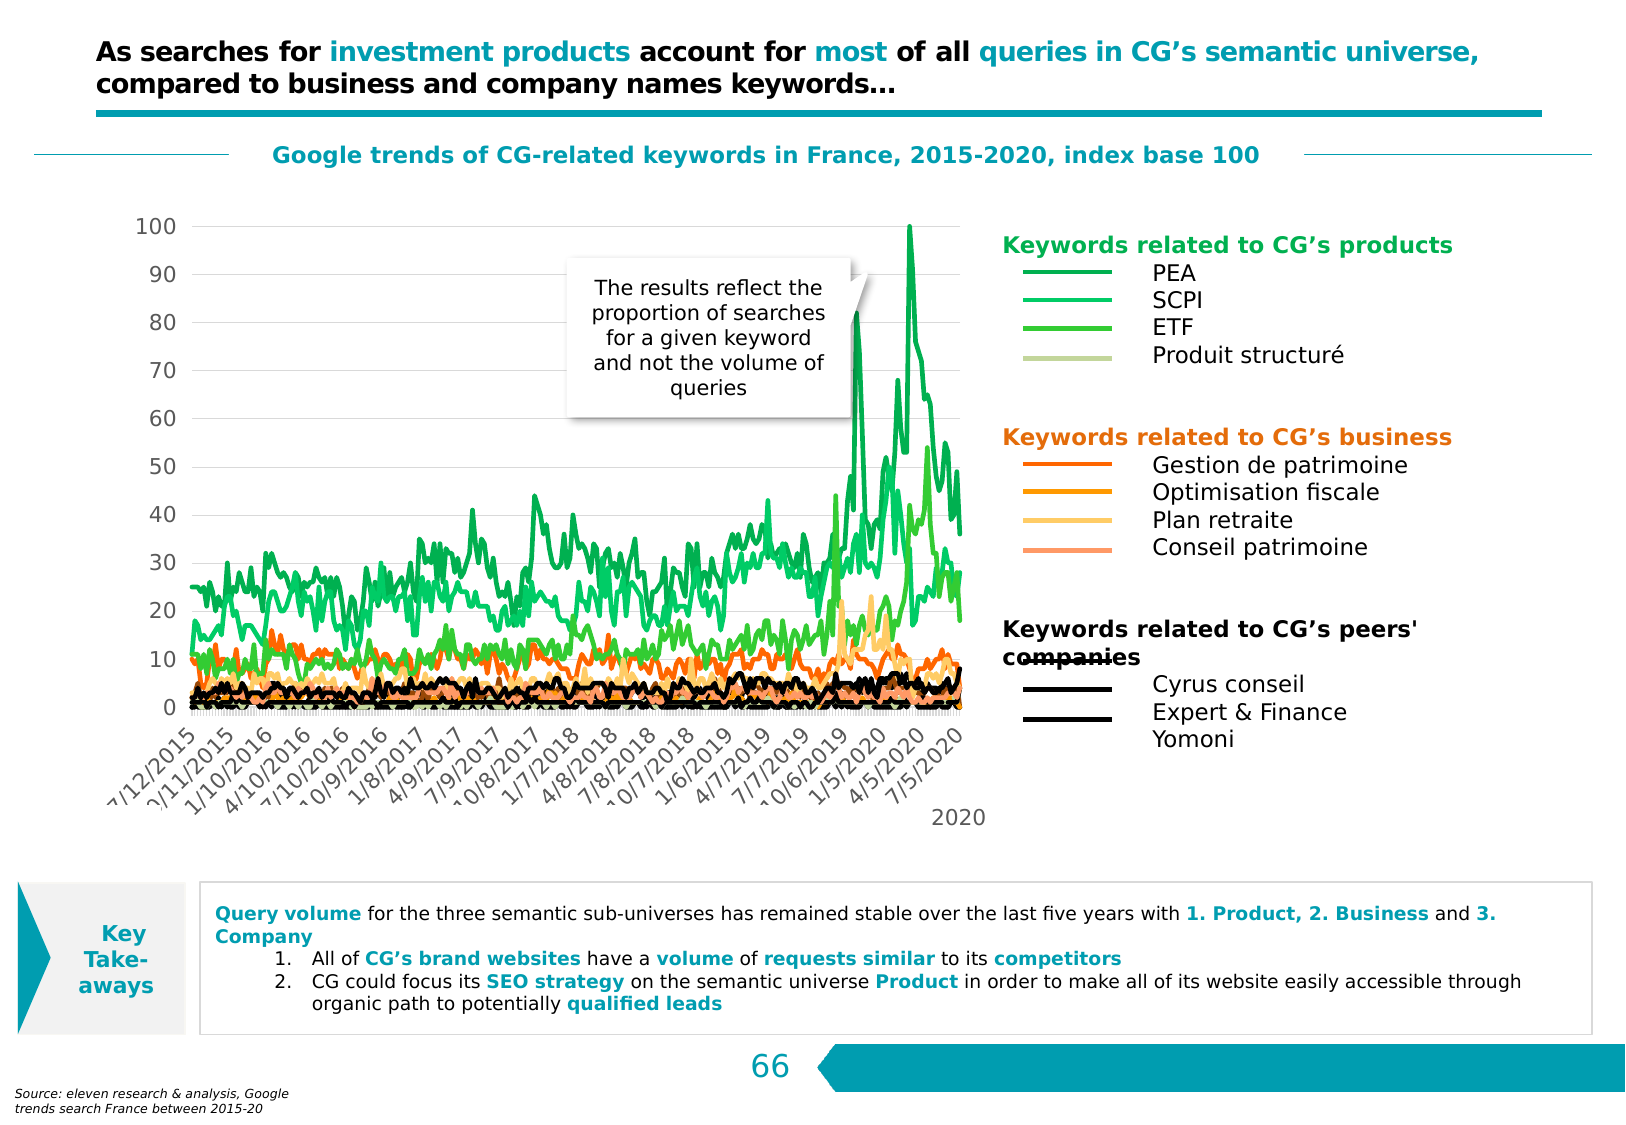

# As searches for investment products account for most of all queries in CG’s semantic universe, compared to business and company names keywords…
Google trends of CG-related keywords in France, 2015-2020, index base 100

### Chart

| Category | PEA: (France) | SCPI: (France) | gestion de patrimoine: (France) | yomoni: (France) | Expert et finance: (France) | ETF: (France) | CGP: (France) | crystal finance: (France) | optimisation fiscale: (France) | produit structuré : (France) | cyrus conseil: (France) | plan retraite: (France) | conseil patrimoine: (France) | primonial: (France) |
|---|---|---|---|---|---|---|---|---|---|---|---|---|---|---|
| 42197 | 25.0 | 11.0 | 10.0 | 0.0 | 0.0 | 11.0 | 2.0 | 0.0 | 2.0 | 1.0 | 1.0 | 3.0 | 2.0 | 2.0 |
| 42204 | 25.0 | 18.0 | 9.0 | 0.0 | 1.0 | 11.0 | 3.0 | 1.0 | 1.0 | 2.0 | 1.0 | 3.0 | 2.0 | 2.0 |
| 42211 | 25.0 | 17.0 | 10.0 | 1.0 | 1.0 | 11.0 | 5.0 | 0.0 | 1.0 | 1.0 | 1.0 | 3.0 | 3.0 | 4.0 |
| 42218 | 24.0 | 14.0 | 5.0 | 1.0 | 2.0 | 8.0 | 2.0 | 0.0 | 1.0 | 0.0 | 1.0 | 3.0 | 3.0 | 2.0 |
| 42225 | 25.0 | 15.0 | 4.0 | 2.0 | 0.0 | 11.0 | 1.0 | 0.0 | 1.0 | 0.0 | 2.0 | 2.0 | 2.0 | 3.0 |
| 42232 | 21.0 | 14.0 | 5.0 | 1.0 | 1.0 | 7.0 | 2.0 | 0.0 | 2.0 | 0.0 | 0.0 | 3.0 | 3.0 | 2.0 |
| 42239 | 26.0 | 14.0 | 10.0 | 1.0 | 1.0 | 12.0 | 1.0 | 0.0 | 1.0 | 1.0 | 1.0 | 5.0 | 3.0 | 3.0 |
| 42246 | 24.0 | 15.0 | 9.0 | 1.0 | 1.0 | 10.0 | 4.0 | 1.0 | 1.0 | 1.0 | 1.0 | 6.0 | 3.0 | 3.0 |
| 42253 | 20.0 | 16.0 | 13.0 | 1.0 | 1.0 | 6.0 | 2.0 | 0.0 | 1.0 | 0.0 | 1.0 | 5.0 | 3.0 | 4.0 |
| 42260 | 23.0 | 17.0 | 8.0 | 1.0 | 1.0 | 8.0 | 3.0 | 2.0 | 1.0 | 1.0 | 0.0 | 4.0 | 5.0 | 3.0 |
| 42267 | 21.0 | 15.0 | 10.0 | 1.0 | 1.0 | 8.0 | 3.0 | 0.0 | 1.0 | 1.0 | 1.0 | 6.0 | 4.0 | 5.0 |
| 42274 | 21.0 | 21.0 | 10.0 | 2.0 | 1.0 | 8.0 | 3.0 | 1.0 | 2.0 | 1.0 | 1.0 | 5.0 | 3.0 | 3.0 |
| 42281 | 30.0 | 23.0 | 9.0 | 1.0 | 0.0 | 10.0 | 3.0 | 1.0 | 2.0 | 1.0 | 1.0 | 6.0 | 4.0 | 5.0 |
| 42288 | 22.0 | 23.0 | 9.0 | 2.0 | 1.0 | 7.0 | 5.0 | 0.0 | 2.0 | 1.0 | 1.0 | 5.0 | 4.0 | 3.0 |
| 42295 | 25.0 | 19.0 | 8.0 | 1.0 | 1.0 | 10.0 | 4.0 | 0.0 | 2.0 | 1.0 | 3.0 | 7.0 | 3.0 | 3.0 |
| 42302 | 24.0 | 20.0 | 12.0 | 1.0 | 1.0 | 5.0 | 2.0 | 1.0 | 1.0 | 1.0 | 1.0 | 4.0 | 2.0 | 3.0 |
| 42309 | 28.0 | 17.0 | 7.0 | 1.0 | 2.0 | 7.0 | 4.0 | 0.0 | 2.0 | 1.0 | 2.0 | 5.0 | 3.0 | 3.0 |
| 42316 | 26.0 | 14.0 | 7.0 | 1.0 | 1.0 | 7.0 | 3.0 | 0.0 | 2.0 | 0.0 | 1.0 | 5.0 | 2.0 | 5.0 |
| 42323 | 24.0 | 17.0 | 8.0 | 1.0 | 1.0 | 10.0 | 3.0 | 0.0 | 1.0 | 1.0 | 1.0 | 4.0 | 3.0 | 4.0 |
| 42330 | 24.0 | 17.0 | 9.0 | 2.0 | 1.0 | 8.0 | 2.0 | 1.0 | 1.0 | 1.0 | 1.0 | 4.0 | 3.0 | 2.0 |
| 42337 | 29.0 | 17.0 | 6.0 | 1.0 | 1.0 | 8.0 | 2.0 | 1.0 | 1.0 | 1.0 | 1.0 | 3.0 | 2.0 | 3.0 |
| 42344 | 23.0 | 16.0 | 7.0 | 1.0 | 1.0 | 13.0 | 2.0 | 1.0 | 2.0 | 1.0 | 1.0 | 7.0 | 1.0 | 3.0 |
| 42351 | 25.0 | 15.0 | 8.0 | 1.0 | 1.0 | 6.0 | 3.0 | 1.0 | 2.0 | 1.0 | 1.0 | 5.0 | 1.0 | 3.0 |
| 42358 | 24.0 | 14.0 | 6.0 | 1.0 | 1.0 | 7.0 | 1.0 | 1.0 | 1.0 | 1.0 | 0.0 | 6.0 | 2.0 | 3.0 |
| 42365 | 20.0 | 13.0 | 4.0 | 2.0 | 1.0 | 7.0 | 1.0 | 0.0 | 1.0 | 1.0 | 1.0 | 6.0 | 1.0 | 2.0 |
| 42372 | 32.0 | 17.0 | 9.0 | 2.0 | 1.0 | 14.0 | 3.0 | 1.0 | 1.0 | 1.0 | 0.0 | 3.0 | 4.0 | 3.0 |
| 42379 | 29.0 | 22.0 | 10.0 | 4.0 | 1.0 | 10.0 | 2.0 | 1.0 | 1.0 | 1.0 | 1.0 | 7.0 | 5.0 | 3.0 |
| 42386 | 32.0 | 24.0 | 16.0 | 5.0 | 1.0 | 12.0 | 4.0 | 0.0 | 1.0 | 1.0 | 1.0 | 7.0 | 3.0 | 4.0 |
| 42393 | 30.0 | 24.0 | 13.0 | 5.0 | 1.0 | 11.0 | 3.0 | 1.0 | 3.0 | 1.0 | 1.0 | 6.0 | 3.0 | 4.0 |
| 42400 | 28.0 | 22.0 | 11.0 | 2.0 | 0.0 | 11.0 | 3.0 | 0.0 | 2.0 | 0.0 | 1.0 | 7.0 | 5.0 | 5.0 |
| 42407 | 27.0 | 20.0 | 15.0 | 3.0 | 1.0 | 11.0 | 3.0 | 0.0 | 1.0 | 1.0 | 1.0 | 4.0 | 3.0 | 4.0 |
| 42414 | 28.0 | 20.0 | 12.0 | 1.0 | 1.0 | 11.0 | 3.0 | 0.0 | 2.0 | 1.0 | 1.0 | 5.0 | 3.0 | 4.0 |
| 42421 | 27.0 | 21.0 | 11.0 | 1.0 | 0.0 | 8.0 | 3.0 | 0.0 | 2.0 | 1.0 | 1.0 | 5.0 | 3.0 | 2.0 |
| 42428 | 25.0 | 23.0 | 12.0 | 2.0 | 1.0 | 13.0 | 3.0 | 1.0 | 1.0 | 0.0 | 1.0 | 6.0 | 3.0 | 4.0 |
| 42435 | 24.0 | 25.0 | 13.0 | 2.0 | 1.0 | 11.0 | 3.0 | 0.0 | 2.0 | 1.0 | 1.0 | 5.0 | 3.0 | 4.0 |
| 42442 | 28.0 | 28.0 | 13.0 | 2.0 | 0.0 | 10.0 | 5.0 | 1.0 | 2.0 | 1.0 | 1.0 | 5.0 | 2.0 | 3.0 |
| 42449 | 27.0 | 22.0 | 10.0 | 1.0 | 1.0 | 7.0 | 4.0 | 0.0 | 2.0 | 0.0 | 1.0 | 4.0 | 4.0 | 2.0 |
| 42456 | 23.0 | 19.0 | 13.0 | 1.0 | 1.0 | 5.0 | 4.0 | 1.0 | 2.0 | 1.0 | 1.0 | 5.0 | 3.0 | 3.0 |
| 42463 | 26.0 | 24.0 | 10.0 | 1.0 | 1.0 | 5.0 | 4.0 | 0.0 | 3.0 | 1.0 | 1.0 | 4.0 | 3.0 | 3.0 |
| 42470 | 25.0 | 22.0 | 10.0 | 1.0 | 1.0 | 9.0 | 3.0 | 0.0 | 3.0 | 0.0 | 1.0 | 6.0 | 3.0 | 4.0 |
| 42477 | 26.0 | 23.0 | 9.0 | 2.0 | 1.0 | 8.0 | 3.0 | 0.0 | 2.0 | 0.0 | 1.0 | 5.0 | 5.0 | 2.0 |
| 42484 | 26.0 | 20.0 | 11.0 | 2.0 | 1.0 | 9.0 | 2.0 | 0.0 | 2.0 | 2.0 | 1.0 | 5.0 | 4.0 | 3.0 |
| 42491 | 29.0 | 16.0 | 11.0 | 1.0 | 0.0 | 10.0 | 1.0 | 0.0 | 1.0 | 1.0 | 1.0 | 6.0 | 2.0 | 3.0 |
| 42498 | 27.0 | 25.0 | 12.0 | 2.0 | 1.0 | 9.0 | 3.0 | 1.0 | 1.0 | 1.0 | 1.0 | 5.0 | 3.0 | 4.0 |
| 42505 | 26.0 | 18.0 | 10.0 | 1.0 | 0.0 | 10.0 | 2.0 | 0.0 | 2.0 | 0.0 | 1.0 | 7.0 | 2.0 | 2.0 |
| 42512 | 27.0 | 22.0 | 12.0 | 3.0 | 1.0 | 8.0 | 4.0 | 0.0 | 1.0 | 1.0 | 1.0 | 5.0 | 2.0 | 3.0 |
| 42519 | 23.0 | 24.0 | 11.0 | 3.0 | 1.0 | 9.0 | 2.0 | 0.0 | 1.0 | 1.0 | 1.0 | 5.0 | 4.0 | 3.0 |
| 42526 | 27.0 | 24.0 | 11.0 | 2.0 | 1.0 | 8.0 | 4.0 | 0.0 | 1.0 | 0.0 | 2.0 | 5.0 | 2.0 | 3.0 |
| 42533 | 23.0 | 18.0 | 11.0 | 3.0 | 1.0 | 9.0 | 4.0 | 0.0 | 1.0 | 1.0 | 1.0 | 6.0 | 3.0 | 3.0 |
| 42540 | 27.0 | 16.0 | 11.0 | 3.0 | 1.0 | 12.0 | 3.0 | 0.0 | 1.0 | 1.0 | 1.0 | 3.0 | 4.0 | 2.0 |
| 42547 | 25.0 | 17.0 | 8.0 | 1.0 | 0.0 | 11.0 | 2.0 | 0.0 | 1.0 | 1.0 | 1.0 | 3.0 | 3.0 | 3.0 |
| 42554 | 21.0 | 16.0 | 10.0 | 3.0 | 1.0 | 8.0 | 4.0 | 0.0 | 2.0 | 1.0 | 1.0 | 3.0 | 3.0 | 2.0 |
| 42561 | 15.0 | 12.0 | 9.0 | 1.0 | 1.0 | 9.0 | 1.0 | 0.0 | 1.0 | 1.0 | 0.0 | 5.0 | 3.0 | 2.0 |
| 42568 | 19.0 | 18.0 | 8.0 | 2.0 | 1.0 | 8.0 | 3.0 | 0.0 | 2.0 | 1.0 | 1.0 | 3.0 | 2.0 | 4.0 |
| 42575 | 23.0 | 17.0 | 10.0 | 2.0 | 1.0 | 10.0 | 2.0 | 0.0 | 1.0 | 0.0 | 1.0 | 4.0 | 2.0 | 3.0 |
| 42582 | 22.0 | 13.0 | 8.0 | 2.0 | 1.0 | 9.0 | 3.0 | 1.0 | 0.0 | 2.0 | 0.0 | 4.0 | 2.0 | 3.0 |
| 42589 | 16.0 | 12.0 | 6.0 | 1.0 | 0.0 | 12.0 | 1.0 | 0.0 | 1.0 | 0.0 | 1.0 | 4.0 | 1.0 | 2.0 |
| 42596 | 18.0 | 14.0 | 7.0 | 2.0 | 1.0 | 9.0 | 1.0 | 0.0 | 2.0 | 0.0 | 1.0 | 3.0 | 1.0 | 1.0 |
| 42603 | 22.0 | 20.0 | 9.0 | 1.0 | 1.0 | 8.0 | 2.0 | 0.0 | 1.0 | 0.0 | 1.0 | 8.0 | 3.0 | 3.0 |
| 42610 | 29.0 | 20.0 | 9.0 | 2.0 | 1.0 | 10.0 | 2.0 | 0.0 | 1.0 | 0.0 | 1.0 | 5.0 | 2.0 | 3.0 |
| 42617 | 26.0 | 17.0 | 10.0 | 2.0 | 1.0 | 14.0 | 4.0 | 0.0 | 1.0 | 1.0 | 1.0 | 4.0 | 2.0 | 3.0 |
| 42624 | 22.0 | 25.0 | 10.0 | 2.0 | 1.0 | 11.0 | 3.0 | 1.0 | 1.0 | 0.0 | 1.0 | 6.0 | 6.0 | 2.0 |
| 42631 | 26.0 | 23.0 | 12.0 | 2.0 | 0.0 | 10.0 | 3.0 | 0.0 | 1.0 | 1.0 | 1.0 | 4.0 | 4.0 | 3.0 |
| 42638 | 21.0 | 22.0 | 10.0 | 4.0 | 1.0 | 6.0 | 4.0 | 0.0 | 1.0 | 1.0 | 0.0 | 4.0 | 3.0 | 6.0 |
| 42645 | 24.0 | 30.0 | 9.0 | 2.0 | 1.0 | 9.0 | 2.0 | 0.0 | 1.0 | 1.0 | 1.0 | 7.0 | 3.0 | 3.0 |
| 42652 | 29.0 | 23.0 | 11.0 | 4.0 | 1.0 | 10.0 | 4.0 | 0.0 | 1.0 | 1.0 | 1.0 | 4.0 | 4.0 | 2.0 |
| 42659 | 22.0 | 22.0 | 11.0 | 3.0 | 1.0 | 9.0 | 3.0 | 0.0 | 1.0 | 1.0 | 1.0 | 4.0 | 5.0 | 5.0 |
| 42666 | 28.0 | 23.0 | 10.0 | 2.0 | 0.0 | 8.0 | 3.0 | 0.0 | 2.0 | 1.0 | 1.0 | 4.0 | 4.0 | 5.0 |
| 42673 | 23.0 | 23.0 | 8.0 | 2.0 | 0.0 | 8.0 | 1.0 | 1.0 | 1.0 | 0.0 | 1.0 | 5.0 | 2.0 | 3.0 |
| 42680 | 25.0 | 20.0 | 9.0 | 2.0 | 1.0 | 7.0 | 3.0 | 0.0 | 2.0 | 1.0 | 1.0 | 6.0 | 2.0 | 4.0 |
| 42687 | 26.0 | 23.0 | 8.0 | 2.0 | 1.0 | 10.0 | 3.0 | 0.0 | 1.0 | 1.0 | 1.0 | 6.0 | 3.0 | 4.0 |
| 42694 | 27.0 | 23.0 | 10.0 | 3.0 | 0.0 | 10.0 | 3.0 | 0.0 | 1.0 | 1.0 | 1.0 | 8.0 | 2.0 | 3.0 |
| 42701 | 24.0 | 24.0 | 7.0 | 2.0 | 1.0 | 12.0 | 5.0 | 0.0 | 1.0 | 1.0 | 1.0 | 8.0 | 2.0 | 4.0 |
| 42708 | 26.0 | 18.0 | 11.0 | 3.0 | 0.0 | 7.0 | 3.0 | 1.0 | 2.0 | 1.0 | 1.0 | 4.0 | 2.0 | 3.0 |
| 42715 | 30.0 | 23.0 | 10.0 | 2.0 | 0.0 | 7.0 | 3.0 | 1.0 | 2.0 | 1.0 | 0.0 | 5.0 | 2.0 | 6.0 |
| 42722 | 24.0 | 15.0 | 5.0 | 3.0 | 1.0 | 7.0 | 3.0 | 0.0 | 2.0 | 0.0 | 1.0 | 6.0 | 2.0 | 4.0 |
| 42729 | 22.0 | 15.0 | 6.0 | 2.0 | 2.0 | 8.0 | 1.0 | 1.0 | 1.0 | 0.0 | 1.0 | 4.0 | 2.0 | 4.0 |
| 42736 | 35.0 | 23.0 | 9.0 | 4.0 | 1.0 | 12.0 | 1.0 | 1.0 | 1.0 | 1.0 | 1.0 | 5.0 | 4.0 | 4.0 |
| 42743 | 34.0 | 27.0 | 10.0 | 2.0 | 1.0 | 10.0 | 2.0 | 0.0 | 1.0 | 0.0 | 1.0 | 4.0 | 5.0 | 5.0 |
| 42750 | 30.0 | 22.0 | 10.0 | 2.0 | 1.0 | 9.0 | 5.0 | 0.0 | 1.0 | 1.0 | 1.0 | 7.0 | 4.0 | 4.0 |
| 42757 | 31.0 | 26.0 | 10.0 | 3.0 | 2.0 | 11.0 | 1.0 | 1.0 | 1.0 | 0.0 | 1.0 | 4.0 | 3.0 | 4.0 |
| 42764 | 30.0 | 20.0 | 11.0 | 4.0 | 1.0 | 8.0 | 5.0 | 0.0 | 1.0 | 1.0 | 1.0 | 6.0 | 3.0 | 5.0 |
| 42771 | 34.0 | 26.0 | 10.0 | 3.0 | 1.0 | 11.0 | 3.0 | 0.0 | 2.0 | 1.0 | 1.0 | 5.0 | 3.0 | 4.0 |
| 42778 | 26.0 | 26.0 | 8.0 | 4.0 | 1.0 | 12.0 | 3.0 | 0.0 | 1.0 | 1.0 | 1.0 | 5.0 | 3.0 | 5.0 |
| 42785 | 34.0 | 23.0 | 10.0 | 2.0 | 1.0 | 14.0 | 2.0 | 1.0 | 1.0 | 0.0 | 1.0 | 6.0 | 4.0 | 6.0 |
| 42792 | 26.0 | 22.0 | 14.0 | 4.0 | 1.0 | 12.0 | 3.0 | 0.0 | 1.0 | 1.0 | 2.0 | 5.0 | 4.0 | 5.0 |
| 42799 | 33.0 | 26.0 | 12.0 | 3.0 | 2.0 | 17.0 | 4.0 | 0.0 | 1.0 | 0.0 | 1.0 | 5.0 | 3.0 | 6.0 |
| 42806 | 32.0 | 20.0 | 10.0 | 3.0 | 1.0 | 10.0 | 5.0 | 0.0 | 2.0 | 1.0 | 1.0 | 3.0 | 2.0 | 5.0 |
| 42813 | 32.0 | 23.0 | 14.0 | 2.0 | 1.0 | 16.0 | 4.0 | 0.0 | 1.0 | 1.0 | 1.0 | 6.0 | 6.0 | 5.0 |
| 42820 | 28.0 | 24.0 | 12.0 | 2.0 | 0.0 | 12.0 | 3.0 | 0.0 | 1.0 | 1.0 | 2.0 | 4.0 | 2.0 | 5.0 |
| 42827 | 31.0 | 26.0 | 10.0 | 3.0 | 1.0 | 11.0 | 4.0 | 0.0 | 3.0 | 1.0 | 0.0 | 5.0 | 3.0 | 4.0 |
| 42834 | 27.0 | 24.0 | 10.0 | 2.0 | 1.0 | 11.0 | 2.0 | 0.0 | 1.0 | 0.0 | 1.0 | 6.0 | 3.0 | 4.0 |
| 42841 | 28.0 | 24.0 | 8.0 | 2.0 | 1.0 | 8.0 | 3.0 | 0.0 | 1.0 | 1.0 | 1.0 | 6.0 | 2.0 | 2.0 |
| 42848 | 30.0 | 24.0 | 11.0 | 1.0 | 1.0 | 13.0 | 2.0 | 0.0 | 2.0 | 0.0 | 1.0 | 4.0 | 3.0 | 4.0 |
| 42855 | 32.0 | 21.0 | 10.0 | 2.0 | 0.0 | 13.0 | 3.0 | 0.0 | 1.0 | 1.0 | 1.0 | 6.0 | 3.0 | 5.0 |
| 42862 | 41.0 | 21.0 | 10.0 | 3.0 | 1.0 | 10.0 | 4.0 | 1.0 | 2.0 | 1.0 | 1.0 | 4.0 | 3.0 | 2.0 |
| 42869 | 34.0 | 24.0 | 12.0 | 3.0 | 1.0 | 9.0 | 1.0 | 0.0 | 1.0 | 1.0 | 1.0 | 5.0 | 4.0 | 6.0 |
| 42876 | 30.0 | 21.0 | 11.0 | 2.0 | 1.0 | 10.0 | 3.0 | 0.0 | 1.0 | 0.0 | 1.0 | 3.0 | 3.0 | 3.0 |
| 42883 | 35.0 | 21.0 | 9.0 | 3.0 | 0.0 | 10.0 | 2.0 | 1.0 | 1.0 | 1.0 | 1.0 | 5.0 | 4.0 | 3.0 |
| 42890 | 34.0 | 21.0 | 11.0 | 2.0 | 1.0 | 13.0 | 3.0 | 1.0 | 1.0 | 1.0 | 1.0 | 5.0 | 3.0 | 3.0 |
| 42897 | 29.0 | 21.0 | 7.0 | 2.0 | 1.0 | 10.0 | 3.0 | 1.0 | 1.0 | 1.0 | 1.0 | 5.0 | 3.0 | 4.0 |
| 42904 | 27.0 | 18.0 | 11.0 | 1.0 | 1.0 | 13.0 | 1.0 | 0.0 | 1.0 | 2.0 | 1.0 | 4.0 | 3.0 | 4.0 |
| 42911 | 31.0 | 19.0 | 12.0 | 2.0 | 0.0 | 12.0 | 3.0 | 0.0 | 2.0 | 1.0 | 1.0 | 4.0 | 4.0 | 3.0 |
| 42918 | 26.0 | 16.0 | 10.0 | 3.0 | 1.0 | 13.0 | 3.0 | 0.0 | 1.0 | 0.0 | 1.0 | 4.0 | 2.0 | 2.0 |
| 42925 | 23.0 | 16.0 | 7.0 | 4.0 | 0.0 | 11.0 | 6.0 | 0.0 | 1.0 | 0.0 | 1.0 | 4.0 | 2.0 | 2.0 |
| 42932 | 24.0 | 20.0 | 9.0 | 2.0 | 1.0 | 10.0 | 2.0 | 0.0 | 1.0 | 0.0 | 1.0 | 2.0 | 3.0 | 3.0 |
| 42939 | 23.0 | 21.0 | 8.0 | 2.0 | 1.0 | 14.0 | 1.0 | 0.0 | 1.0 | 0.0 | 1.0 | 3.0 | 3.0 | 4.0 |
| 42946 | 26.0 | 17.0 | 6.0 | 3.0 | 0.0 | 9.0 | 1.0 | 0.0 | 1.0 | 1.0 | 0.0 | 2.0 | 1.0 | 2.0 |
| 42953 | 22.0 | 18.0 | 5.0 | 2.0 | 1.0 | 12.0 | 3.0 | 1.0 | 1.0 | 0.0 | 1.0 | 6.0 | 2.0 | 3.0 |
| 42960 | 17.0 | 19.0 | 6.0 | 4.0 | 0.0 | 9.0 | 1.0 | 0.0 | 1.0 | 0.0 | 1.0 | 4.0 | 2.0 | 3.0 |
| 42967 | 23.0 | 17.0 | 8.0 | 2.0 | 2.0 | 8.0 | 3.0 | 0.0 | 1.0 | 1.0 | 0.0 | 5.0 | 1.0 | 4.0 |
| 42974 | 21.0 | 20.0 | 10.0 | 4.0 | 0.0 | 13.0 | 3.0 | 1.0 | 2.0 | 1.0 | 1.0 | 6.0 | 2.0 | 3.0 |
| 42981 | 28.0 | 17.0 | 12.0 | 3.0 | 2.0 | 12.0 | 3.0 | 0.0 | 1.0 | 0.0 | 1.0 | 4.0 | 2.0 | 3.0 |
| 42988 | 29.0 | 25.0 | 8.0 | 4.0 | 1.0 | 8.0 | 3.0 | 0.0 | 1.0 | 1.0 | 1.0 | 5.0 | 5.0 | 2.0 |
| 42995 | 26.0 | 19.0 | 9.0 | 1.0 | 1.0 | 14.0 | 3.0 | 0.0 | 1.0 | 1.0 | 2.0 | 4.0 | 4.0 | 4.0 |
| 43002 | 31.0 | 26.0 | 13.0 | 3.0 | 1.0 | 14.0 | 3.0 | 1.0 | 2.0 | 1.0 | 1.0 | 6.0 | 3.0 | 4.0 |
| 43009 | 44.0 | 22.0 | 13.0 | 2.0 | 1.0 | 14.0 | 4.0 | 1.0 | 1.0 | 0.0 | 2.0 | 6.0 | 3.0 | 4.0 |
| 43016 | 42.0 | 23.0 | 10.0 | 3.0 | 2.0 | 14.0 | 4.0 | 0.0 | 1.0 | 1.0 | 1.0 | 4.0 | 3.0 | 5.0 |
| 43023 | 40.0 | 24.0 | 12.0 | 3.0 | 1.0 | 13.0 | 5.0 | 1.0 | 2.0 | 1.0 | 1.0 | 5.0 | 4.0 | 5.0 |
| 43030 | 36.0 | 23.0 | 10.0 | 2.0 | 1.0 | 12.0 | 3.0 | 0.0 | 1.0 | 1.0 | 1.0 | 4.0 | 2.0 | 4.0 |
| 43037 | 38.0 | 22.0 | 10.0 | 3.0 | 1.0 | 11.0 | 2.0 | 0.0 | 1.0 | 0.0 | 1.0 | 5.0 | 2.0 | 5.0 |
| 43044 | 33.0 | 22.0 | 9.0 | 4.0 | 1.0 | 13.0 | 3.0 | 0.0 | 4.0 | 1.0 | 1.0 | 7.0 | 3.0 | 4.0 |
| 43051 | 30.0 | 21.0 | 10.0 | 3.0 | 0.0 | 14.0 | 4.0 | 0.0 | 2.0 | 1.0 | 1.0 | 5.0 | 2.0 | 4.0 |
| 43058 | 29.0 | 23.0 | 10.0 | 2.0 | 1.0 | 10.0 | 2.0 | 0.0 | 3.0 | 0.0 | 1.0 | 6.0 | 2.0 | 6.0 |
| 43065 | 29.0 | 19.0 | 9.0 | 3.0 | 1.0 | 13.0 | 4.0 | 1.0 | 1.0 | 1.0 | 1.0 | 7.0 | 2.0 | 6.0 |
| 43072 | 30.0 | 18.0 | 8.0 | 1.0 | 0.0 | 10.0 | 2.0 | 1.0 | 1.0 | 1.0 | 1.0 | 4.0 | 3.0 | 4.0 |
| 43079 | 36.0 | 18.0 | 8.0 | 3.0 | 0.0 | 10.0 | 2.0 | 1.0 | 2.0 | 1.0 | 1.0 | 5.0 | 3.0 | 4.0 |
| 43086 | 29.0 | 18.0 | 8.0 | 3.0 | 1.0 | 13.0 | 4.0 | 0.0 | 2.0 | 1.0 | 1.0 | 5.0 | 2.0 | 2.0 |
| 43093 | 31.0 | 16.0 | 6.0 | 3.0 | 1.0 | 11.0 | 3.0 | 1.0 | 3.0 | 1.0 | 0.0 | 2.0 | 1.0 | 2.0 |
| 43100 | 40.0 | 17.0 | 6.0 | 4.0 | 1.0 | 19.0 | 3.0 | 0.0 | 1.0 | 1.0 | 1.0 | 4.0 | 2.0 | 3.0 |
| 43107 | 36.0 | 19.0 | 6.0 | 3.0 | 1.0 | 15.0 | 5.0 | 0.0 | 1.0 | 1.0 | 2.0 | 6.0 | 2.0 | 5.0 |
| 43114 | 33.0 | 26.0 | 9.0 | 3.0 | 1.0 | 15.0 | 2.0 | 1.0 | 2.0 | 1.0 | 1.0 | 4.0 | 2.0 | 4.0 |
| 43121 | 34.0 | 22.0 | 11.0 | 3.0 | 1.0 | 14.0 | 5.0 | 1.0 | 2.0 | 1.0 | 1.0 | 4.0 | 3.0 | 4.0 |
| 43128 | 33.0 | 22.0 | 10.0 | 3.0 | 1.0 | 16.0 | 4.0 | 1.0 | 2.0 | 1.0 | 1.0 | 8.0 | 2.0 | 4.0 |
| 43135 | 31.0 | 20.0 | 9.0 | 3.0 | 1.0 | 17.0 | 2.0 | 0.0 | 1.0 | 1.0 | 1.0 | 3.0 | 2.0 | 4.0 |
| 43142 | 28.0 | 25.0 | 9.0 | 3.0 | 1.0 | 15.0 | 4.0 | 0.0 | 2.0 | 1.0 | 1.0 | 6.0 | 1.0 | 4.0 |
| 43149 | 34.0 | 24.0 | 12.0 | 3.0 | 1.0 | 13.0 | 3.0 | 0.0 | 1.0 | 1.0 | 1.0 | 4.0 | 4.0 | 5.0 |
| 43156 | 33.0 | 22.0 | 11.0 | 2.0 | 0.0 | 10.0 | 4.0 | 1.0 | 1.0 | 1.0 | 1.0 | 5.0 | 4.0 | 5.0 |
| 43163 | 25.0 | 19.0 | 12.0 | 2.0 | 1.0 | 11.0 | 5.0 | 0.0 | 1.0 | 1.0 | 1.0 | 5.0 | 2.0 | 5.0 |
| 43170 | 29.0 | 31.0 | 9.0 | 2.0 | 1.0 | 10.0 | 5.0 | 1.0 | 1.0 | 1.0 | 1.0 | 5.0 | 2.0 | 5.0 |
| 43177 | 32.0 | 23.0 | 10.0 | 2.0 | 1.0 | 11.0 | 4.0 | 1.0 | 1.0 | 0.0 | 0.0 | 4.0 | 5.0 | 4.0 |
| 43184 | 33.0 | 29.0 | 15.0 | 3.0 | 1.0 | 11.0 | 2.0 | 0.0 | 2.0 | 1.0 | 1.0 | 6.0 | 3.0 | 2.0 |
| 43191 | 29.0 | 20.0 | 8.0 | 3.0 | 1.0 | 12.0 | 3.0 | 0.0 | 2.0 | 1.0 | 1.0 | 5.0 | 3.0 | 5.0 |
| 43198 | 30.0 | 17.0 | 10.0 | 4.0 | 1.0 | 14.0 | 3.0 | 0.0 | 1.0 | 1.0 | 1.0 | 4.0 | 3.0 | 4.0 |
| 43205 | 27.0 | 24.0 | 11.0 | 2.0 | 0.0 | 11.0 | 1.0 | 1.0 | 3.0 | 1.0 | 1.0 | 6.0 | 4.0 | 4.0 |
| 43212 | 32.0 | 24.0 | 9.0 | 3.0 | 1.0 | 10.0 | 3.0 | 1.0 | 1.0 | 1.0 | 1.0 | 4.0 | 3.0 | 4.0 |
| 43219 | 29.0 | 27.0 | 10.0 | 2.0 | 1.0 | 7.0 | 4.0 | 1.0 | 3.0 | 1.0 | 1.0 | 10.0 | 2.0 | 4.0 |
| 43226 | 25.0 | 19.0 | 7.0 | 2.0 | 2.0 | 12.0 | 4.0 | 0.0 | 1.0 | 0.0 | 1.0 | 7.0 | 2.0 | 2.0 |
| 43233 | 30.0 | 25.0 | 9.0 | 2.0 | 1.0 | 11.0 | 3.0 | 0.0 | 2.0 | 1.0 | 1.0 | 5.0 | 2.0 | 4.0 |
| 43240 | 32.0 | 26.0 | 11.0 | 3.0 | 1.0 | 11.0 | 4.0 | 0.0 | 1.0 | 1.0 | 1.0 | 7.0 | 3.0 | 4.0 |
| 43247 | 35.0 | 25.0 | 10.0 | 4.0 | 1.0 | 11.0 | 4.0 | 1.0 | 1.0 | 1.0 | 1.0 | 6.0 | 4.0 | 5.0 |
| 43254 | 27.0 | 24.0 | 11.0 | 4.0 | 1.0 | 12.0 | 5.0 | 1.0 | 1.0 | 1.0 | 1.0 | 5.0 | 4.0 | 3.0 |
| 43261 | 28.0 | 23.0 | 8.0 | 2.0 | 1.0 | 9.0 | 3.0 | 0.0 | 1.0 | 1.0 | 1.0 | 4.0 | 2.0 | 4.0 |
| 43268 | 28.0 | 17.0 | 9.0 | 2.0 | 1.0 | 14.0 | 3.0 | 0.0 | 1.0 | 1.0 | 0.0 | 5.0 | 3.0 | 5.0 |
| 43275 | 22.0 | 16.0 | 8.0 | 3.0 | 0.0 | 10.0 | 3.0 | 1.0 | 1.0 | 1.0 | 1.0 | 3.0 | 3.0 | 3.0 |
| 43282 | 19.0 | 18.0 | 7.0 | 1.0 | 1.0 | 11.0 | 2.0 | 1.0 | 1.0 | 1.0 | 1.0 | 3.0 | 2.0 | 3.0 |
| 43289 | 24.0 | 19.0 | 10.0 | 2.0 | 1.0 | 13.0 | 4.0 | 0.0 | 1.0 | 1.0 | 1.0 | 3.0 | 1.0 | 3.0 |
| 43296 | 24.0 | 19.0 | 10.0 | 2.0 | 1.0 | 10.0 | 5.0 | 0.0 | 1.0 | 0.0 | 1.0 | 3.0 | 2.0 | 4.0 |
| 43303 | 25.0 | 17.0 | 9.0 | 3.0 | 1.0 | 11.0 | 2.0 | 1.0 | 1.0 | 1.0 | 1.0 | 3.0 | 1.0 | 4.0 |
| 43310 | 26.0 | 17.0 | 6.0 | 3.0 | 1.0 | 16.0 | 2.0 | 0.0 | 2.0 | 0.0 | 0.0 | 5.0 | 1.0 | 3.0 |
| 43317 | 31.0 | 21.0 | 6.0 | 2.0 | 1.0 | 14.0 | 2.0 | 0.0 | 1.0 | 1.0 | 1.0 | 3.0 | 2.0 | 3.0 |
| 43324 | 19.0 | 17.0 | 8.0 | 3.0 | 0.0 | 15.0 | 2.0 | 0.0 | 1.0 | 1.0 | 1.0 | 6.0 | 3.0 | 1.0 |
| 43331 | 24.0 | 21.0 | 7.0 | 3.0 | 1.0 | 17.0 | 2.0 | 0.0 | 2.0 | 1.0 | 1.0 | 4.0 | 2.0 | 2.0 |
| 43338 | 29.0 | 24.0 | 6.0 | 4.0 | 1.0 | 12.0 | 2.0 | 0.0 | 1.0 | 1.0 | 1.0 | 4.0 | 3.0 | 5.0 |
| 43345 | 28.0 | 20.0 | 9.0 | 2.0 | 1.0 | 15.0 | 3.0 | 0.0 | 2.0 | 1.0 | 1.0 | 4.0 | 3.0 | 4.0 |
| 43352 | 28.0 | 21.0 | 10.0 | 1.0 | 2.0 | 18.0 | 3.0 | 1.0 | 1.0 | 1.0 | 1.0 | 6.0 | 5.0 | 4.0 |
| 43359 | 25.0 | 21.0 | 9.0 | 4.0 | 1.0 | 13.0 | 2.0 | 0.0 | 1.0 | 2.0 | 1.0 | 5.0 | 3.0 | 6.0 |
| 43366 | 23.0 | 21.0 | 7.0 | 1.0 | 1.0 | 15.0 | 4.0 | 1.0 | 2.0 | 1.0 | 1.0 | 5.0 | 3.0 | 5.0 |
| 43373 | 34.0 | 19.0 | 10.0 | 3.0 | 0.0 | 17.0 | 2.0 | 1.0 | 1.0 | 1.0 | 1.0 | 3.0 | 2.0 | 5.0 |
| 43380 | 33.0 | 23.0 | 10.0 | 2.0 | 1.0 | 13.0 | 3.0 | 0.0 | 1.0 | 1.0 | 1.0 | 10.0 | 3.0 | 4.0 |
| 43387 | 25.0 | 27.0 | 6.0 | 2.0 | 1.0 | 12.0 | 3.0 | 0.0 | 1.0 | 1.0 | 1.0 | 5.0 | 3.0 | 3.0 |
| 43394 | 34.0 | 29.0 | 11.0 | 3.0 | 1.0 | 11.0 | 4.0 | 1.0 | 1.0 | 1.0 | 0.0 | 4.0 | 4.0 | 4.0 |
| 43401 | 25.0 | 23.0 | 8.0 | 4.0 | 1.0 | 12.0 | 3.0 | 0.0 | 2.0 | 1.0 | 1.0 | 6.0 | 3.0 | 3.0 |
| 43408 | 28.0 | 21.0 | 9.0 | 2.0 | 1.0 | 13.0 | 3.0 | 0.0 | 1.0 | 1.0 | 1.0 | 6.0 | 2.0 | 3.0 |
| 43415 | 28.0 | 24.0 | 11.0 | 4.0 | 1.0 | 8.0 | 3.0 | 0.0 | 1.0 | 0.0 | 1.0 | 4.0 | 3.0 | 4.0 |
| 43422 | 25.0 | 19.0 | 9.0 | 1.0 | 0.0 | 11.0 | 5.0 | 0.0 | 1.0 | 1.0 | 1.0 | 5.0 | 4.0 | 4.0 |
| 43429 | 31.0 | 22.0 | 10.0 | 4.0 | 1.0 | 14.0 | 3.0 | 0.0 | 2.0 | 1.0 | 1.0 | 7.0 | 3.0 | 4.0 |
| 43436 | 28.0 | 23.0 | 10.0 | 4.0 | 2.0 | 13.0 | 6.0 | 0.0 | 3.0 | 1.0 | 1.0 | 5.0 | 2.0 | 5.0 |
| 43443 | 27.0 | 21.0 | 7.0 | 3.0 | 1.0 | 13.0 | 4.0 | 0.0 | 2.0 | 1.0 | 1.0 | 4.0 | 2.0 | 3.0 |
| 43450 | 25.0 | 16.0 | 9.0 | 3.0 | 1.0 | 10.0 | 3.0 | 0.0 | 2.0 | 1.0 | 1.0 | 6.0 | 3.0 | 3.0 |
| 43457 | 27.0 | 19.0 | 5.0 | 2.0 | 0.0 | 10.0 | 2.0 | 0.0 | 1.0 | 1.0 | 0.0 | 4.0 | 1.0 | 2.0 |
| 43464 | 32.0 | 32.0 | 8.0 | 3.0 | 0.0 | 10.0 | 3.0 | 0.0 | 1.0 | 1.0 | 1.0 | 5.0 | 2.0 | 3.0 |
| 43471 | 34.0 | 28.0 | 9.0 | 3.0 | 1.0 | 14.0 | 5.0 | 1.0 | 2.0 | 1.0 | 1.0 | 5.0 | 4.0 | 6.0 |
| 43478 | 36.0 | 26.0 | 11.0 | 3.0 | 1.0 | 12.0 | 3.0 | 1.0 | 2.0 | 1.0 | 1.0 | 6.0 | 4.0 | 5.0 |
| 43485 | 33.0 | 27.0 | 11.0 | 3.0 | 1.0 | 13.0 | 4.0 | 0.0 | 4.0 | 1.0 | 1.0 | 7.0 | 5.0 | 6.0 |
| 43492 | 36.0 | 29.0 | 11.0 | 3.0 | 1.0 | 14.0 | 4.0 | 1.0 | 2.0 | 1.0 | 2.0 | 6.0 | 3.0 | 7.0 |
| 43499 | 33.0 | 32.0 | 12.0 | 2.0 | 2.0 | 15.0 | 3.0 | 0.0 | 2.0 | 1.0 | 0.0 | 7.0 | 4.0 | 7.0 |
| 43506 | 33.0 | 26.0 | 8.0 | 4.0 | 1.0 | 12.0 | 4.0 | 0.0 | 1.0 | 0.0 | 1.0 | 6.0 | 4.0 | 5.0 |
| 43513 | 35.0 | 30.0 | 9.0 | 5.0 | 0.0 | 17.0 | 4.0 | 1.0 | 1.0 | 1.0 | 1.0 | 6.0 | 3.0 | 3.0 |
| 43520 | 38.0 | 29.0 | 8.0 | 2.0 | 1.0 | 11.0 | 2.0 | 0.0 | 2.0 | 1.0 | 2.0 | 5.0 | 3.0 | 6.0 |
| 43527 | 35.0 | 32.0 | 10.0 | 3.0 | 1.0 | 12.0 | 4.0 | 0.0 | 3.0 | 1.0 | 1.0 | 6.0 | 3.0 | 4.0 |
| 43534 | 34.0 | 29.0 | 10.0 | 3.0 | 1.0 | 15.0 | 5.0 | 0.0 | 2.0 | 1.0 | 1.0 | 5.0 | 3.0 | 6.0 |
| 43541 | 35.0 | 29.0 | 10.0 | 2.0 | 2.0 | 16.0 | 4.0 | 0.0 | 1.0 | 1.0 | 2.0 | 5.0 | 3.0 | 6.0 |
| 43548 | 38.0 | 32.0 | 12.0 | 2.0 | 1.0 | 14.0 | 3.0 | 0.0 | 2.0 | 1.0 | 1.0 | 7.0 | 2.0 | 6.0 |
| 43555 | 37.0 | 32.0 | 11.0 | 3.0 | 1.0 | 18.0 | 4.0 | 0.0 | 2.0 | 1.0 | 1.0 | 7.0 | 3.0 | 4.0 |
| 43562 | 31.0 | 43.0 | 11.0 | 2.0 | 1.0 | 18.0 | 3.0 | 0.0 | 1.0 | 2.0 | 1.0 | 6.0 | 4.0 | 6.0 |
| 43569 | 34.0 | 32.0 | 8.0 | 4.0 | 1.0 | 13.0 | 2.0 | 1.0 | 3.0 | 1.0 | 1.0 | 6.0 | 4.0 | 5.0 |
| 43576 | 31.0 | 31.0 | 8.0 | 2.0 | 1.0 | 15.0 | 4.0 | 0.0 | 2.0 | 0.0 | 0.0 | 5.0 | 2.0 | 5.0 |
| 43583 | 32.0 | 31.0 | 11.0 | 2.0 | 0.0 | 14.0 | 3.0 | 0.0 | 1.0 | 1.0 | 1.0 | 5.0 | 1.0 | 4.0 |
| 43590 | 33.0 | 29.0 | 10.0 | 2.0 | 0.0 | 11.0 | 5.0 | 0.0 | 2.0 | 1.0 | 1.0 | 5.0 | 2.0 | 5.0 |
| 43597 | 32.0 | 34.0 | 10.0 | 4.0 | 1.0 | 18.0 | 3.0 | 1.0 | 1.0 | 1.0 | 1.0 | 5.0 | 4.0 | 3.0 |
| 43604 | 34.0 | 30.0 | 11.0 | 2.0 | 0.0 | 14.0 | 4.0 | 0.0 | 2.0 | 1.0 | 1.0 | 4.0 | 3.0 | 5.0 |
| 43611 | 32.0 | 27.0 | 11.0 | 3.0 | 0.0 | 8.0 | 3.0 | 0.0 | 1.0 | 0.0 | 0.0 | 7.0 | 2.0 | 5.0 |
| 43618 | 30.0 | 29.0 | 8.0 | 2.0 | 1.0 | 14.0 | 2.0 | 0.0 | 3.0 | 1.0 | 1.0 | 5.0 | 2.0 | 4.0 |
| 43625 | 29.0 | 27.0 | 10.0 | 2.0 | 1.0 | 16.0 | 4.0 | 0.0 | 1.0 | 0.0 | 1.0 | 5.0 | 3.0 | 6.0 |
| 43632 | 32.0 | 27.0 | 12.0 | 3.0 | 1.0 | 15.0 | 4.0 | 0.0 | 1.0 | 1.0 | 1.0 | 3.0 | 2.0 | 6.0 |
| 43639 | 27.0 | 29.0 | 9.0 | 3.0 | 0.0 | 12.0 | 2.0 | 1.0 | 1.0 | 0.0 | 0.0 | 4.0 | 3.0 | 4.0 |
| 43646 | 36.0 | 28.0 | 8.0 | 2.0 | 1.0 | 14.0 | 4.0 | 0.0 | 1.0 | 1.0 | 1.0 | 5.0 | 2.0 | 5.0 |
| 43653 | 34.0 | 28.0 | 8.0 | 2.0 | 1.0 | 17.0 | 2.0 | 1.0 | 1.0 | 0.0 | 1.0 | 4.0 | 2.0 | 3.0 |
| 43660 | 29.0 | 23.0 | 8.0 | 3.0 | 1.0 | 13.0 | 3.0 | 0.0 | 1.0 | 1.0 | 0.0 | 4.0 | 3.0 | 3.0 |
| 43667 | 26.0 | 23.0 | 6.0 | 4.0 | 1.0 | 14.0 | 1.0 | 1.0 | 1.0 | 1.0 | 0.0 | 4.0 | 2.0 | 4.0 |
| 43674 | 27.0 | 27.0 | 6.0 | 2.0 | 1.0 | 15.0 | 1.0 | 0.0 | 1.0 | 0.0 | 1.0 | 6.0 | 3.0 | 3.0 |
| 43681 | 28.0 | 19.0 | 8.0 | 3.0 | 0.0 | 15.0 | 3.0 | 1.0 | 0.0 | 1.0 | 1.0 | 4.0 | 2.0 | 1.0 |
| 43688 | 24.0 | 23.0 | 5.0 | 1.0 | 0.0 | 18.0 | 1.0 | 0.0 | 1.0 | 1.0 | 1.0 | 4.0 | 1.0 | 2.0 |
| 43695 | 30.0 | 26.0 | 7.0 | 2.0 | 1.0 | 11.0 | 2.0 | 0.0 | 1.0 | 1.0 | 1.0 | 5.0 | 2.0 | 3.0 |
| 43702 | 30.0 | 29.0 | 6.0 | 3.0 | 1.0 | 15.0 | 5.0 | 0.0 | 1.0 | 2.0 | 1.0 | 6.0 | 3.0 | 4.0 |
| 43709 | 31.0 | 30.0 | 9.0 | 3.0 | 1.0 | 22.0 | 3.0 | 1.0 | 2.0 | 1.0 | 1.0 | 7.0 | 2.0 | 4.0 |
| 43716 | 36.0 | 29.0 | 10.0 | 3.0 | 1.0 | 15.0 | 5.0 | 1.0 | 2.0 | 1.0 | 1.0 | 7.0 | 3.0 | 3.0 |
| 43723 | 33.0 | 32.0 | 9.0 | 3.0 | 2.0 | 44.0 | 4.0 | 0.0 | 2.0 | 2.0 | 3.0 | 7.0 | 7.0 | 7.0 |
| 43730 | 31.0 | 32.0 | 11.0 | 2.0 | 1.0 | 21.0 | 5.0 | 1.0 | 2.0 | 1.0 | 1.0 | 9.0 | 4.0 | 4.0 |
| 43737 | 33.0 | 27.0 | 9.0 | 3.0 | 1.0 | 21.0 | 5.0 | 0.0 | 2.0 | 1.0 | 1.0 | 22.0 | 2.0 | 5.0 |
| 43744 | 33.0 | 29.0 | 10.0 | 2.0 | 1.0 | 13.0 | 4.0 | 1.0 | 1.0 | 1.0 | 1.0 | 11.0 | 3.0 | 5.0 |
| 43751 | 43.0 | 31.0 | 10.0 | 3.0 | 0.0 | 18.0 | 4.0 | 1.0 | 1.0 | 1.0 | 1.0 | 10.0 | 2.0 | 5.0 |
| 43758 | 48.0 | 28.0 | 8.0 | 4.0 | 1.0 | 15.0 | 2.0 | 0.0 | 1.0 | 1.0 | 1.0 | 9.0 | 2.0 | 5.0 |
| 43765 | 41.0 | 34.0 | 14.0 | 3.0 | 1.0 | 17.0 | 4.0 | 0.0 | 1.0 | 1.0 | 1.0 | 12.0 | 3.0 | 4.0 |
| 43772 | 82.0 | 36.0 | 11.0 | 4.0 | 1.0 | 13.0 | 4.0 | 0.0 | 1.0 | 1.0 | 1.0 | 12.0 | 1.0 | 5.0 |
| 43779 | 74.0 | 28.0 | 10.0 | 6.0 | 1.0 | 17.0 | 3.0 | 0.0 | 1.0 | 1.0 | 1.0 | 12.0 | 3.0 | 3.0 |
| 43786 | 57.0 | 40.0 | 10.0 | 3.0 | 1.0 | 19.0 | 4.0 | 1.0 | 2.0 | 1.0 | 1.0 | 12.0 | 5.0 | 5.0 |
| 43793 | 39.0 | 30.0 | 10.0 | 4.0 | 1.0 | 16.0 | 3.0 | 1.0 | 1.0 | 1.0 | 1.0 | 15.0 | 3.0 | 6.0 |
| 43800 | 38.0 | 29.0 | 9.0 | 4.0 | 1.0 | 15.0 | 3.0 | 0.0 | 1.0 | 0.0 | 1.0 | 16.0 | 2.0 | 3.0 |
| 43807 | 33.0 | 30.0 | 9.0 | 3.0 | 1.0 | 18.0 | 2.0 | 1.0 | 1.0 | 1.0 | 1.0 | 23.0 | 3.0 | 6.0 |
| 43814 | 38.0 | 29.0 | 8.0 | 4.0 | 1.0 | 16.0 | 2.0 | 0.0 | 1.0 | 1.0 | 1.0 | 12.0 | 2.0 | 3.0 |
| 43821 | 39.0 | 27.0 | 6.0 | 4.0 | 1.0 | 16.0 | 1.0 | 0.0 | 1.0 | 1.0 | 1.0 | 12.0 | 2.0 | 2.0 |
| 43828 | 37.0 | 31.0 | 8.0 | 6.0 | 1.0 | 20.0 | 1.0 | 0.0 | 2.0 | 1.0 | 1.0 | 14.0 | 1.0 | 5.0 |
| 43835 | 49.0 | 39.0 | 10.0 | 6.0 | 1.0 | 21.0 | 4.0 | 0.0 | 1.0 | 1.0 | 1.0 | 12.0 | 4.0 | 5.0 |
| 43842 | 52.0 | 43.0 | 11.0 | 5.0 | 1.0 | 23.0 | 4.0 | 0.0 | 2.0 | 1.0 | 1.0 | 19.0 | 2.0 | 6.0 |
| 43849 | 48.0 | 50.0 | 12.0 | 5.0 | 1.0 | 21.0 | 4.0 | 0.0 | 2.0 | 1.0 | 1.0 | 12.0 | 3.0 | 6.0 |
| 43856 | 45.0 | 49.0 | 10.0 | 4.0 | 1.0 | 14.0 | 7.0 | 0.0 | 1.0 | 1.0 | 2.0 | 12.0 | 3.0 | 7.0 |
| 43863 | 53.0 | 32.0 | 10.0 | 5.0 | 2.0 | 18.0 | 5.0 | 0.0 | 2.0 | 0.0 | 1.0 | 9.0 | 2.0 | 7.0 |
| 43870 | 68.0 | 45.0 | 13.0 | 4.0 | 1.0 | 17.0 | 3.0 | 0.0 | 1.0 | 1.0 | 1.0 | 6.0 | 4.0 | 7.0 |
| 43877 | 58.0 | 40.0 | 11.0 | 7.0 | 1.0 | 20.0 | 4.0 | 0.0 | 2.0 | 2.0 | 1.0 | 10.0 | 3.0 | 5.0 |
| 43884 | 53.0 | 34.0 | 11.0 | 5.0 | 2.0 | 22.0 | 4.0 | 1.0 | 1.0 | 1.0 | 1.0 | 9.0 | 2.0 | 6.0 |
| 43891 | 53.0 | 30.0 | 10.0 | 7.0 | 1.0 | 26.0 | 4.0 | 0.0 | 1.0 | 1.0 | 1.0 | 10.0 | 4.0 | 4.0 |
| 43898 | 100.0 | 33.0 | 8.0 | 6.0 | 1.0 | 42.0 | 4.0 | 1.0 | 1.0 | 1.0 | 1.0 | 10.0 | 2.0 | 5.0 |
| 43905 | 91.0 | 17.0 | 5.0 | 4.0 | 1.0 | 37.0 | 3.0 | 1.0 | 1.0 | 1.0 | None | 2.0 | 1.0 | 5.0 |
| 43912 | 76.0 | 18.0 | 6.0 | 5.0 | 1.0 | 36.0 | 3.0 | 1.0 | 1.0 | 1.0 | 1.0 | 4.0 | 1.0 | 4.0 |
| 43919 | 74.0 | 23.0 | 8.0 | 6.0 | 0.0 | 39.0 | 3.0 | 0.0 | 1.0 | 1.0 | 1.0 | 4.0 | 2.0 | 4.0 |
| 43926 | 72.0 | 23.0 | 8.0 | 3.0 | 1.0 | 38.0 | 2.0 | 0.0 | 1.0 | 1.0 | 2.0 | 4.0 | 1.0 | 5.0 |
| 43933 | 64.0 | 22.0 | 8.0 | 3.0 | 1.0 | 41.0 | 3.0 | 0.0 | 1.0 | 1.0 | 2.0 | 4.0 | 1.0 | 3.0 |
| 43940 | 65.0 | 25.0 | 10.0 | 5.0 | 1.0 | 54.0 | 4.0 | 0.0 | 1.0 | 2.0 | 1.0 | 7.0 | 2.0 | 4.0 |
| 43947 | 63.0 | 24.0 | 8.0 | 4.0 | 0.0 | 38.0 | 4.0 | 0.0 | 1.0 | 1.0 | 1.0 | 7.0 | 1.0 | 4.0 |
| 43954 | 54.0 | 23.0 | 9.0 | 4.0 | 1.0 | 32.0 | 3.0 | 0.0 | 2.0 | 1.0 | 1.0 | 6.0 | 2.0 | 3.0 |
| 43961 | 48.0 | 29.0 | 10.0 | 4.0 | 1.0 | 32.0 | 3.0 | 0.0 | 2.0 | 1.0 | 1.0 | 7.0 | 2.0 | 3.0 |
| 43968 | 45.0 | 27.0 | 10.0 | 3.0 | 1.0 | 23.0 | 2.0 | 1.0 | 1.0 | 1.0 | 1.0 | 5.0 | 2.0 | 4.0 |
| 43975 | 47.0 | 28.0 | 12.0 | 5.0 | 1.0 | 27.0 | 2.0 | 0.0 | 2.0 | 1.0 | 1.0 | 7.0 | 2.0 | 4.0 |
| 43982 | 55.0 | 33.0 | 8.0 | 4.0 | 1.0 | 28.0 | 4.0 | 0.0 | 2.0 | 1.0 | None | 10.0 | 2.0 | 5.0 |
| 43989 | 53.0 | 30.0 | 11.0 | 4.0 | 0.0 | 28.0 | 3.0 | 0.0 | 2.0 | 1.0 | 1.0 | 10.0 | 3.0 | 6.0 |
| 43996 | 39.0 | 30.0 | 9.0 | 4.0 | 1.0 | 22.0 | 3.0 | 1.0 | 2.0 | None | 1.0 | 7.0 | 3.0 | 3.0 |
| 44003 | 40.0 | 24.0 | 9.0 | 4.0 | 1.0 | 25.0 | 4.0 | 1.0 | 1.0 | 2.0 | 1.0 | 7.0 | 3.0 | 4.0 |
| 44010 | 49.0 | 23.0 | 9.0 | 4.0 | 1.0 | 28.0 | 5.0 | 0.0 | 1.0 | 1.0 | 1.0 | 5.0 | 2.0 | 5.0 |
| 44017 | 36.0 | 28.0 | 4.0 | 4.0 | 0.0 | 18.0 | 0.0 | 0.0 | 0.0 | 4.0 | 4.0 | 4.0 | 4.0 | 8.0 |
Keywords related to CG’s products
	PEA
	SCPI
	ETF
	Produit structuré

Keywords related to CG’s business 	Gestion de patrimoine
	Optimisation fiscale
	Plan retraite
	Conseil patrimoine

Keywords related to CG’s peers' companies
	Cyrus conseil
	Expert & Finance
	Yomoni
The results reflect the proportion of searches for a given keyword and not the volume of queries
2020

Query volume for the three semantic sub-universes has remained stable over the last five years with 1. Product, 2. Business and 3. Company
All of CG’s brand websites have a volume of requests similar to its competitors
CG could focus its SEO strategy on the semantic universe Product in order to make all of its website easily accessible through organic path to potentially qualified leads
Key Take-aways

Source: eleven research & analysis, Google trends search France between 2015-20